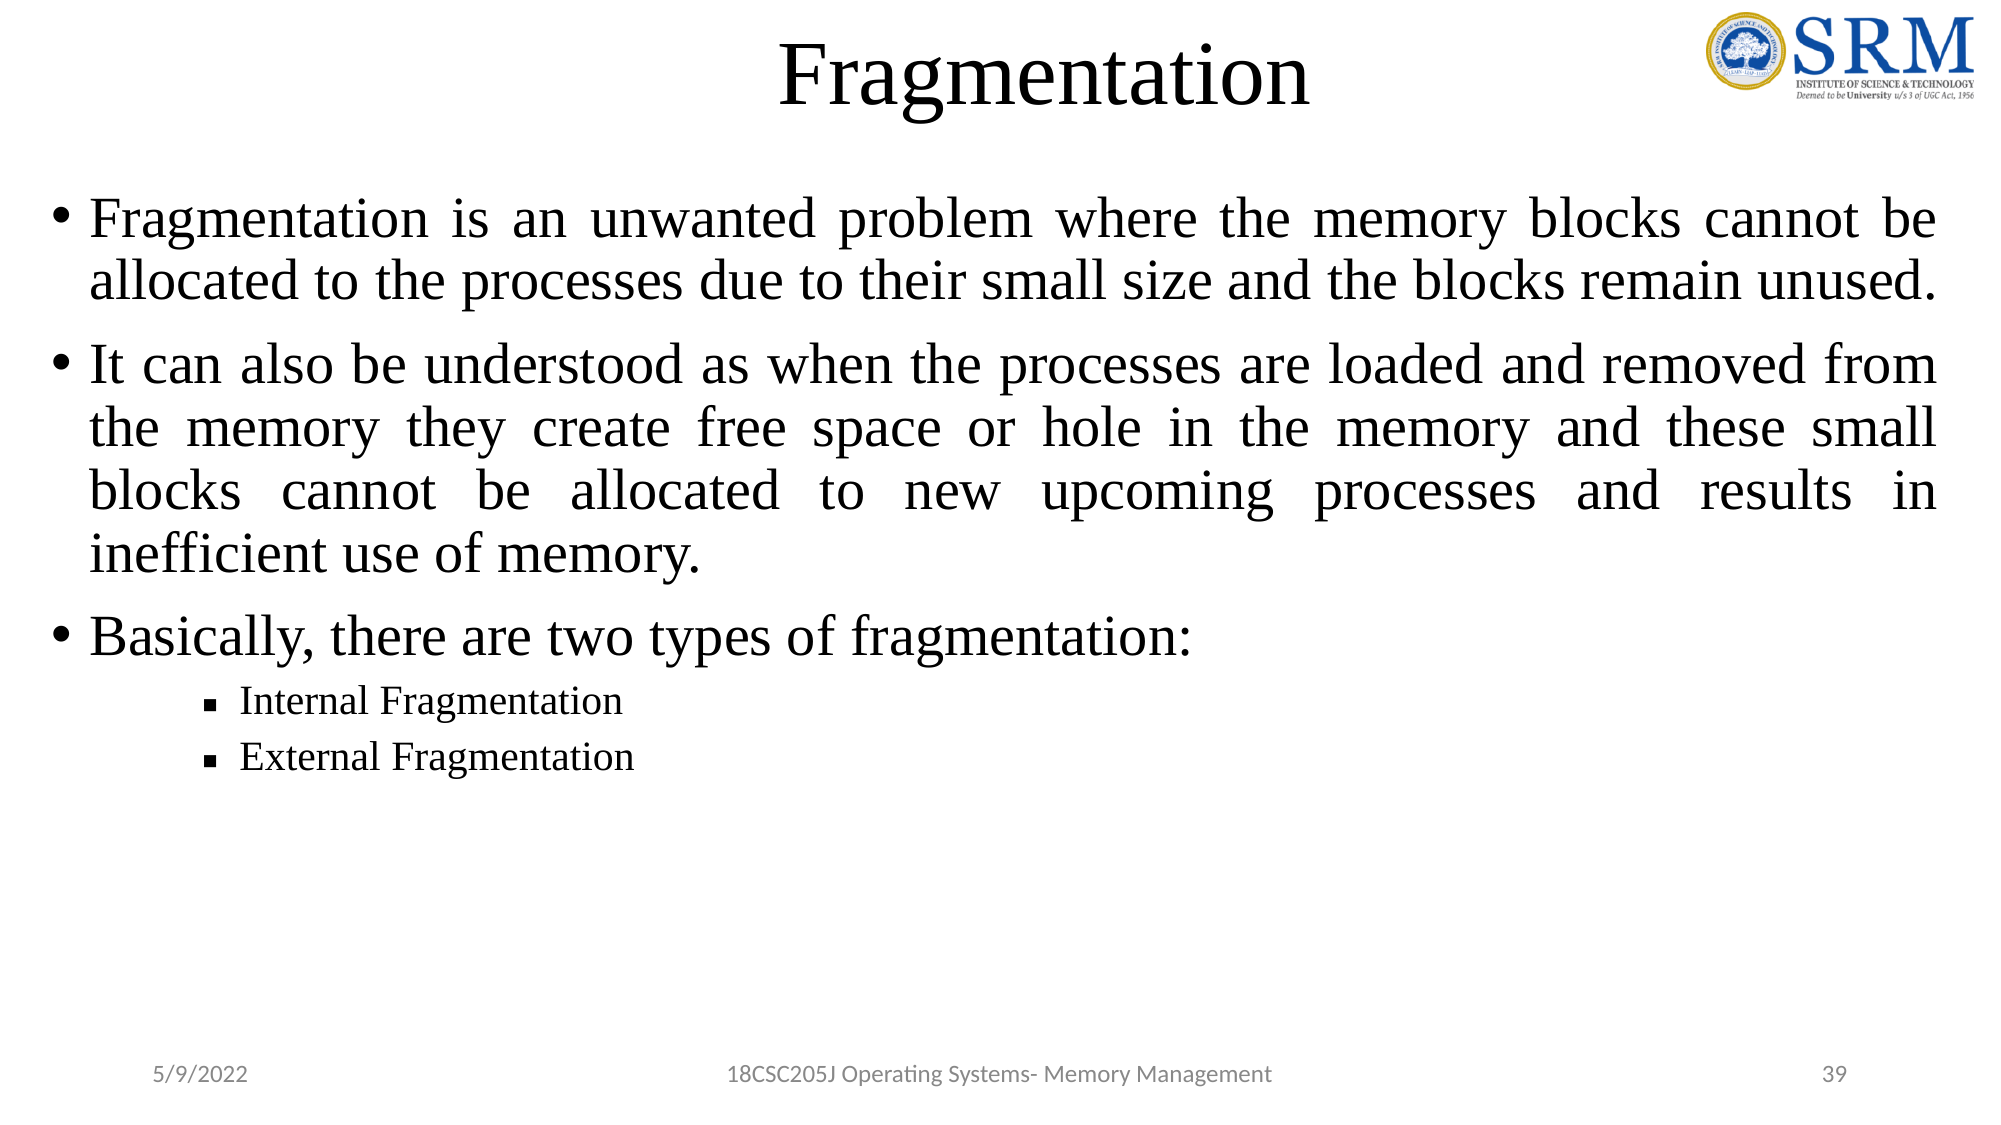

# Fragmentation
Fragmentation is an unwanted problem where the memory blocks cannot be allocated to the processes due to their small size and the blocks remain unused.
It can also be understood as when the processes are loaded and removed from the memory they create free space or hole in the memory and these small blocks cannot be allocated to new upcoming processes and results in inefficient use of memory.
Basically, there are two types of fragmentation:
Internal Fragmentation
External Fragmentation
5/9/2022
18CSC205J Operating Systems- Memory Management
39